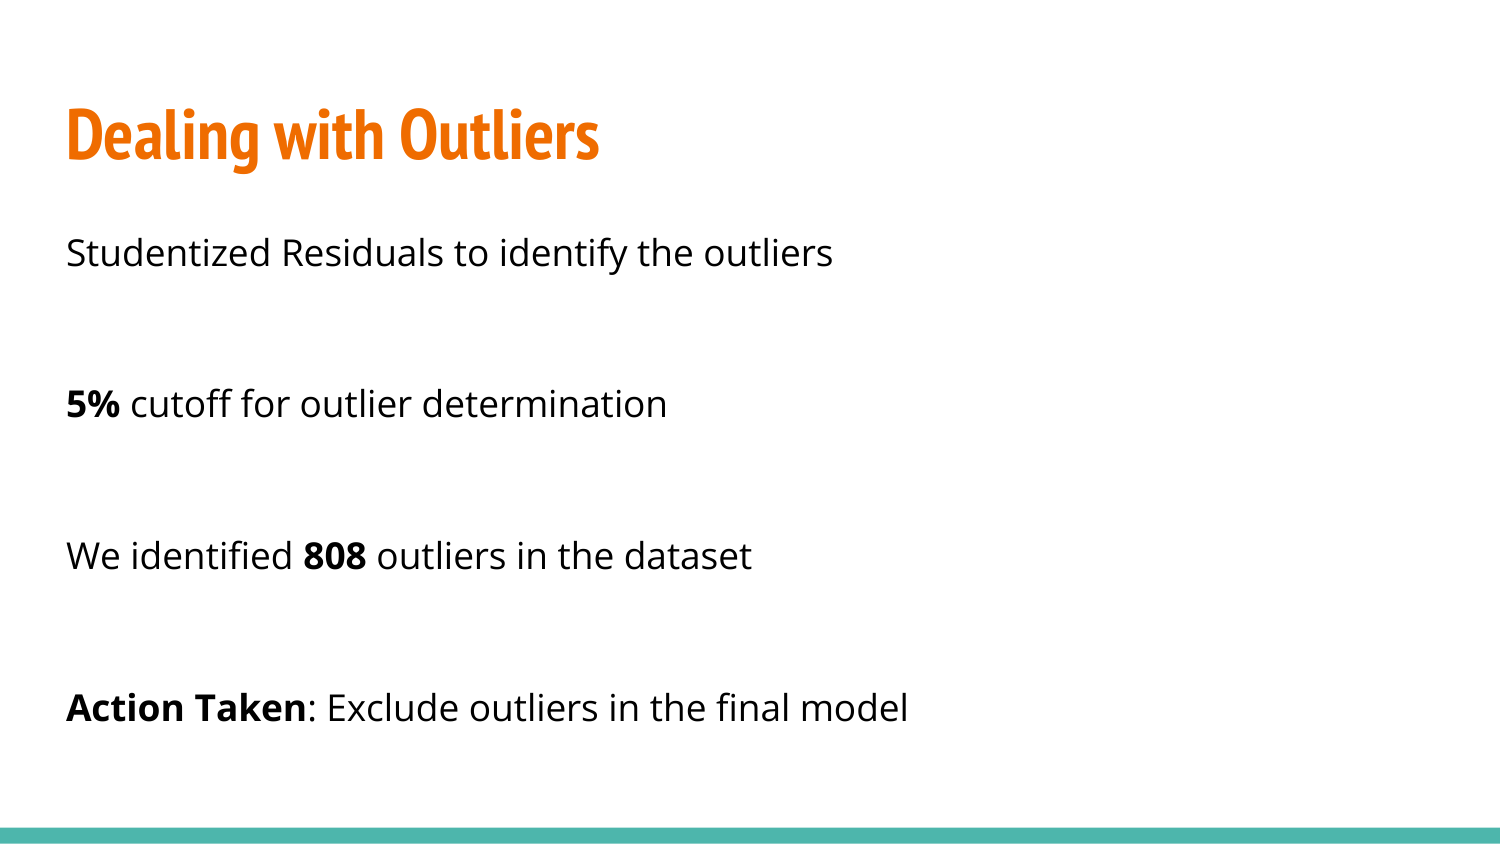

# Dealing with Outliers
Studentized Residuals to identify the outliers

5% cutoff for outlier determination

We identified 808 outliers in the dataset

Action Taken: Exclude outliers in the final model